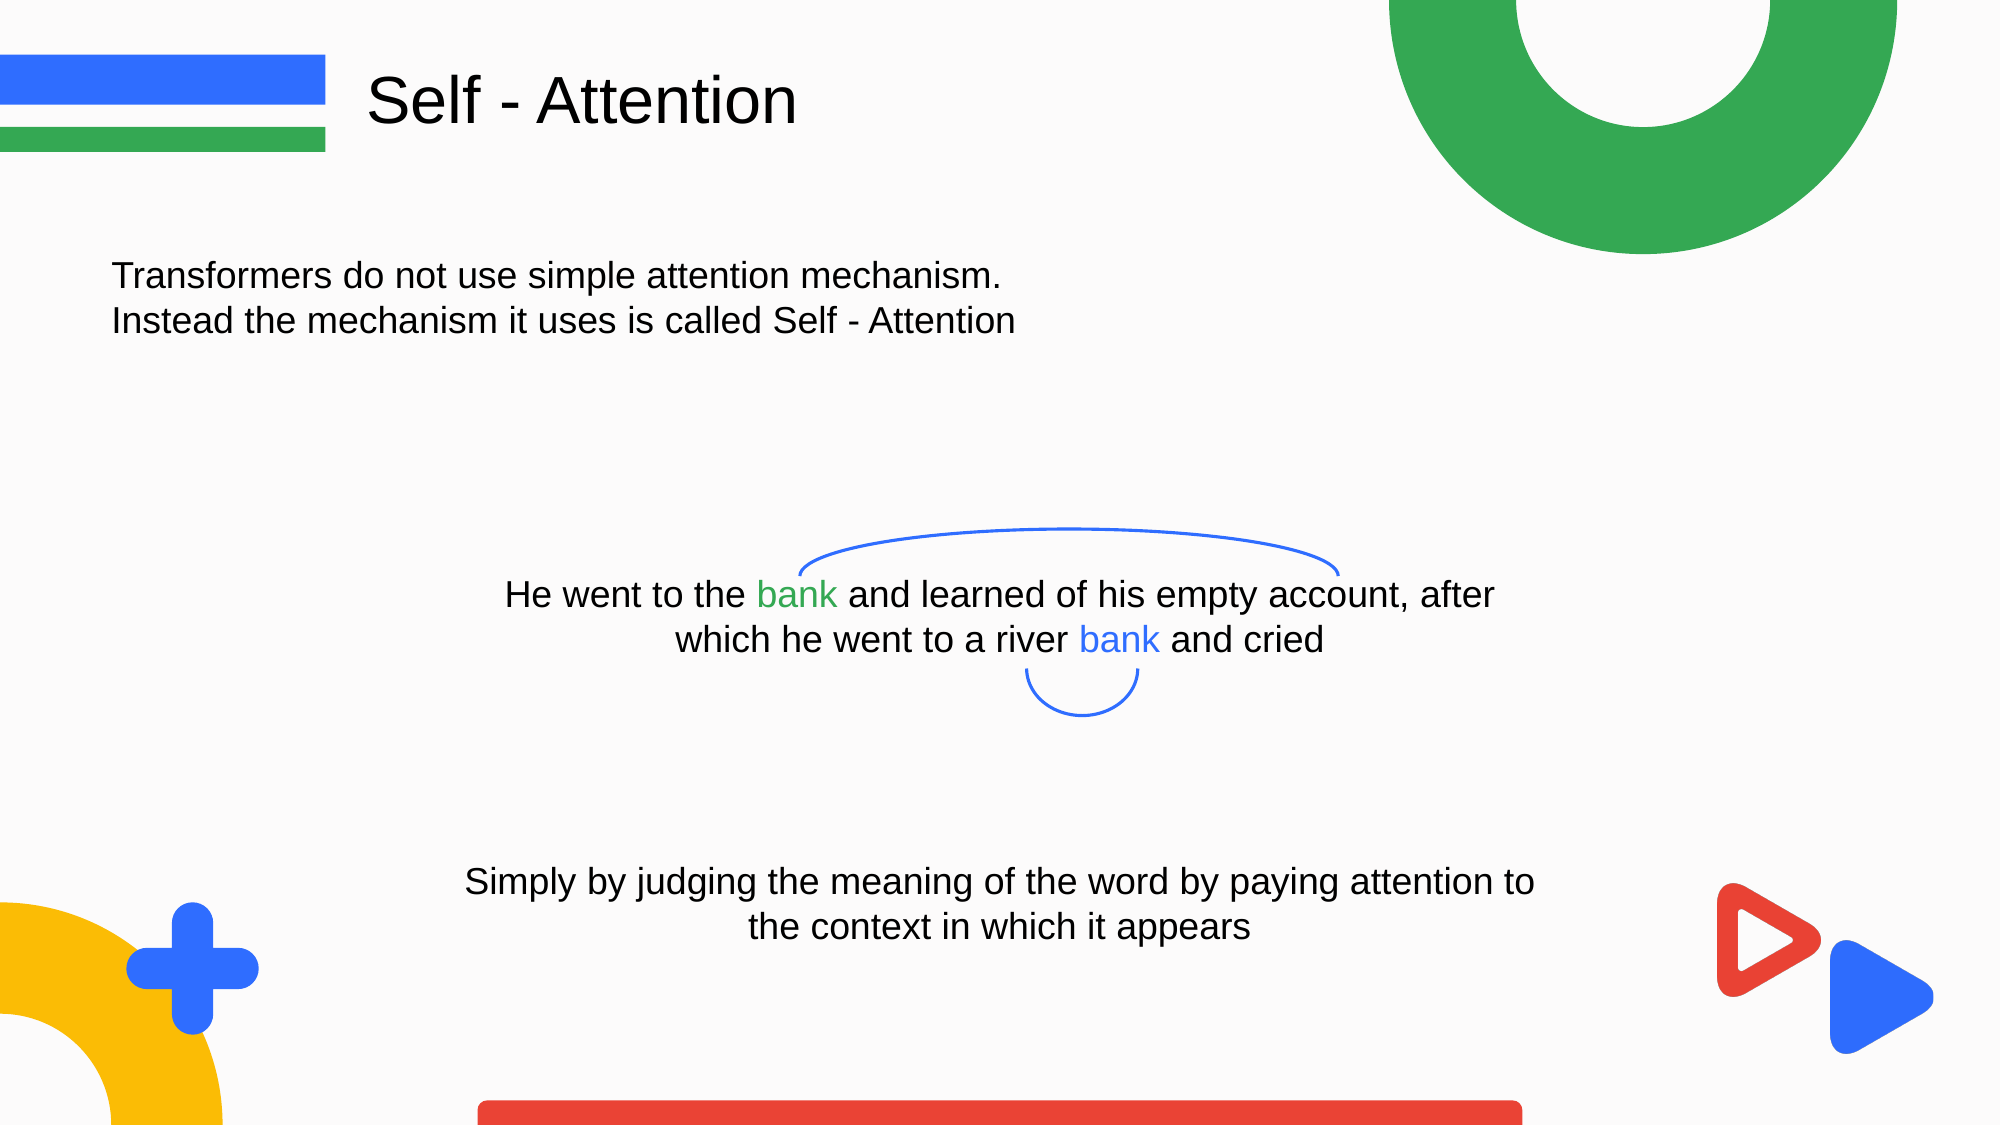

Self - Attention
Transformers do not use simple attention mechanism.
Instead the mechanism it uses is called Self - Attention

He went to the bank and learned of his empty account, after which he went to a river bank and cried

Simply by judging the meaning of the word by paying attention to the context in which it appears